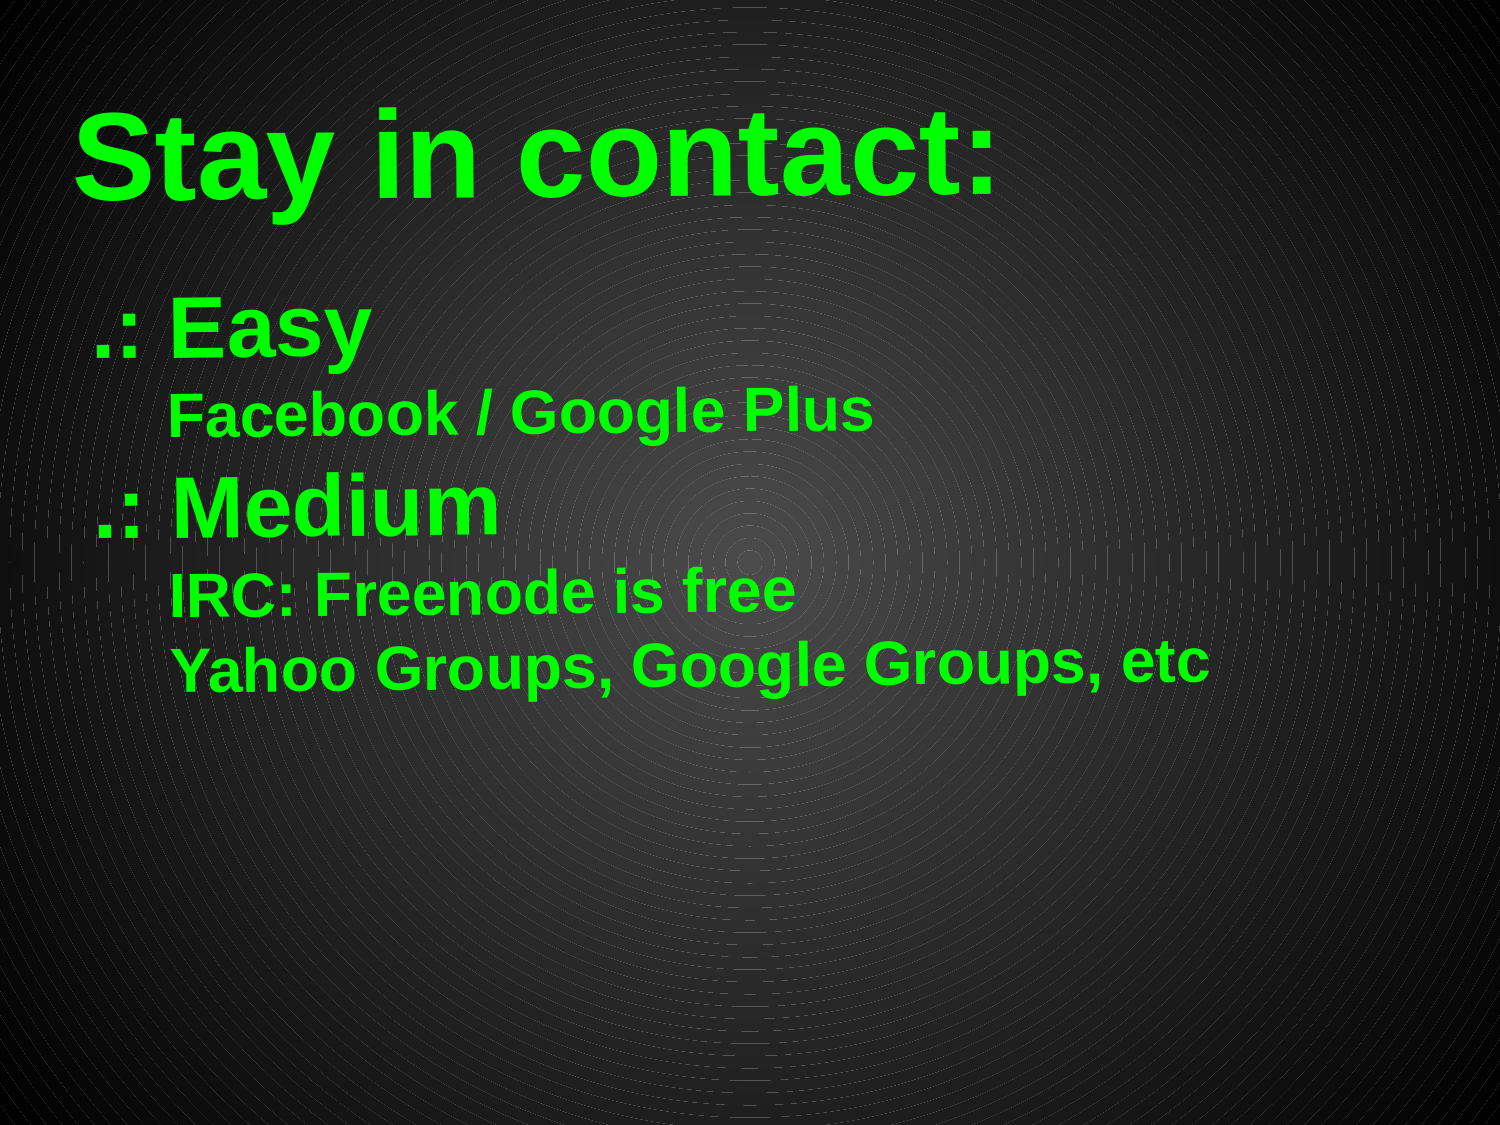

# Stay in contact:
.: Easy
Facebook / Google Plus
.: Medium
IRC: Freenode is free
Yahoo Groups, Google Groups, etc